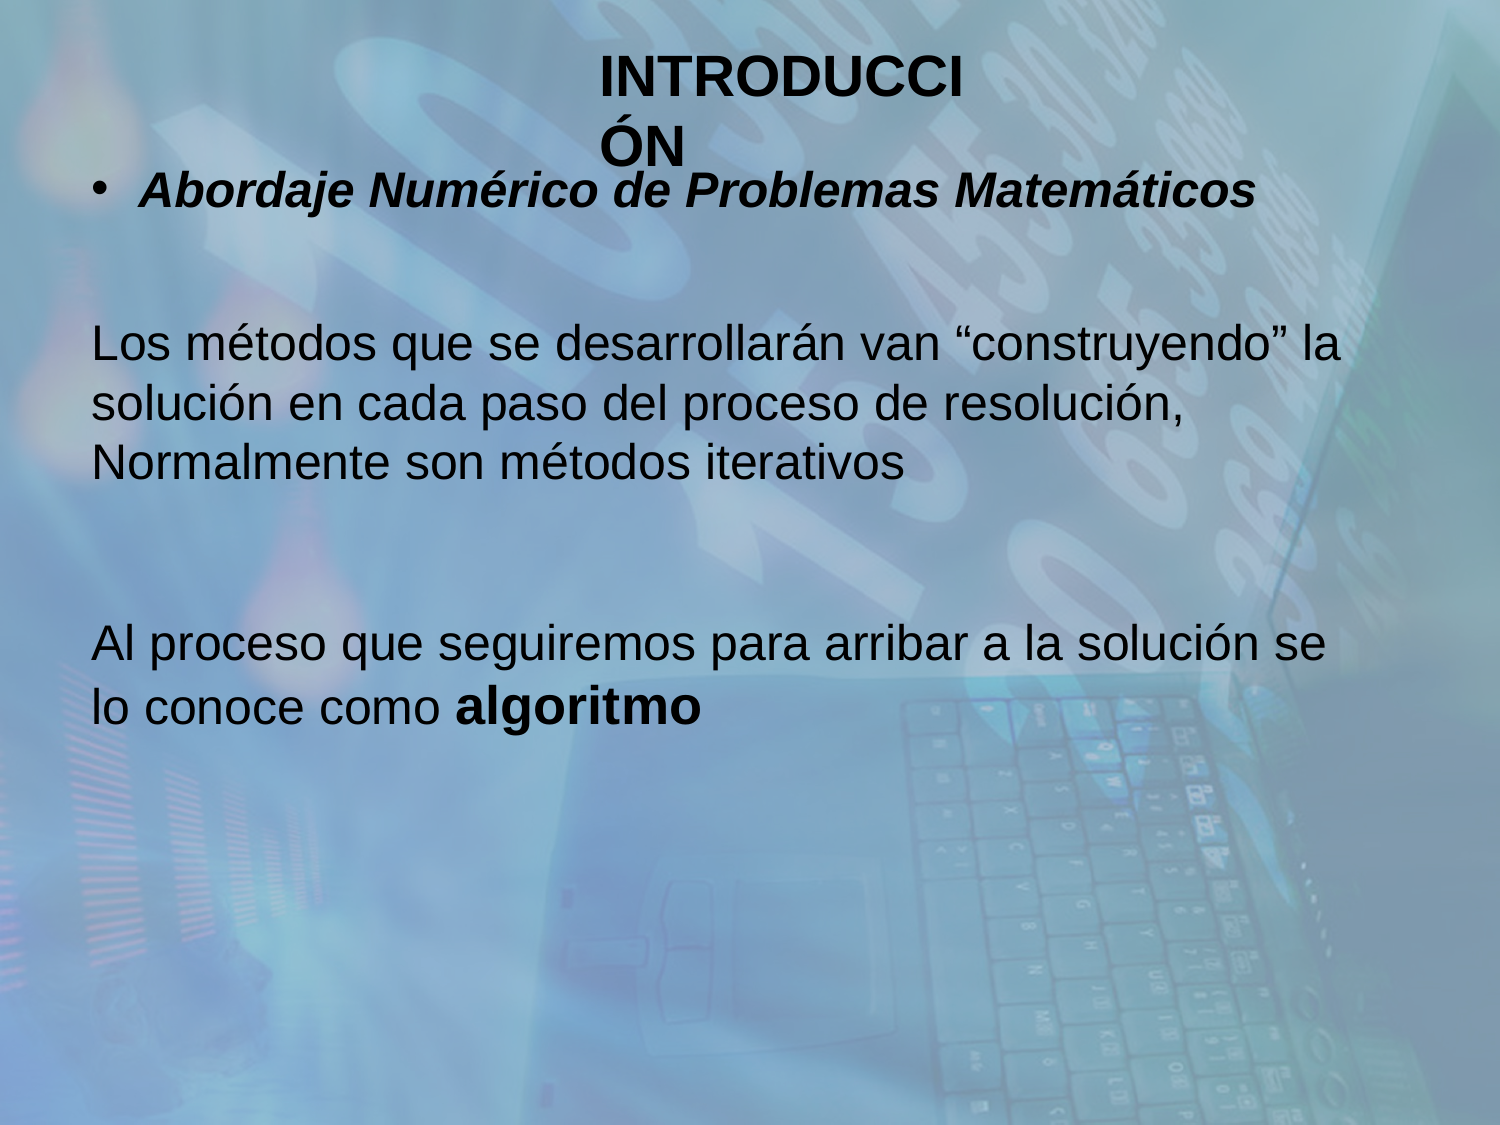

INTRODUCCIÓN
Abordaje Numérico de Problemas Matemáticos

Los métodos que se desarrollarán van “construyendo” la solución en cada paso del proceso de resolución, Normalmente son métodos iterativos

Al proceso que seguiremos para arribar a la solución se lo conoce como algoritmo